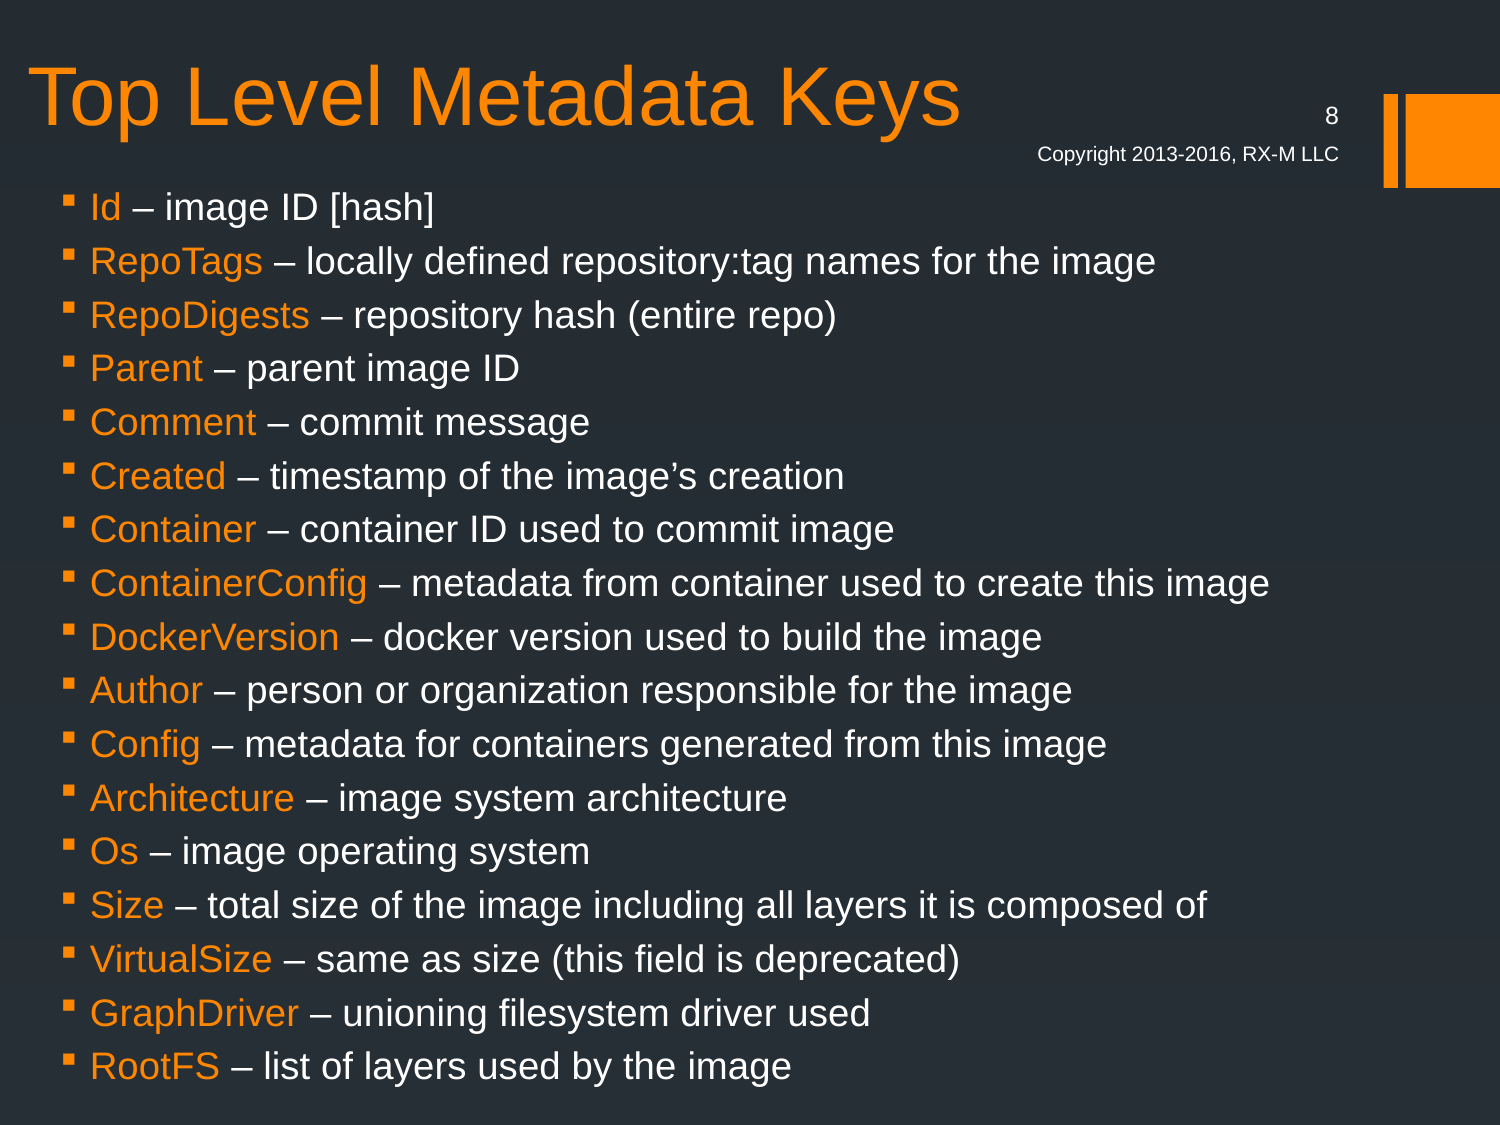

# Top Level Metadata Keys
8
Copyright 2013-2016, RX-M LLC
Id – image ID [hash]
RepoTags – locally defined repository:tag names for the image
RepoDigests – repository hash (entire repo)
Parent – parent image ID
Comment – commit message
Created – timestamp of the image’s creation
Container – container ID used to commit image
ContainerConfig – metadata from container used to create this image
DockerVersion – docker version used to build the image
Author – person or organization responsible for the image
Config – metadata for containers generated from this image
Architecture – image system architecture
Os – image operating system
Size – total size of the image including all layers it is composed of
VirtualSize – same as size (this field is deprecated)
GraphDriver – unioning filesystem driver used
RootFS – list of layers used by the image